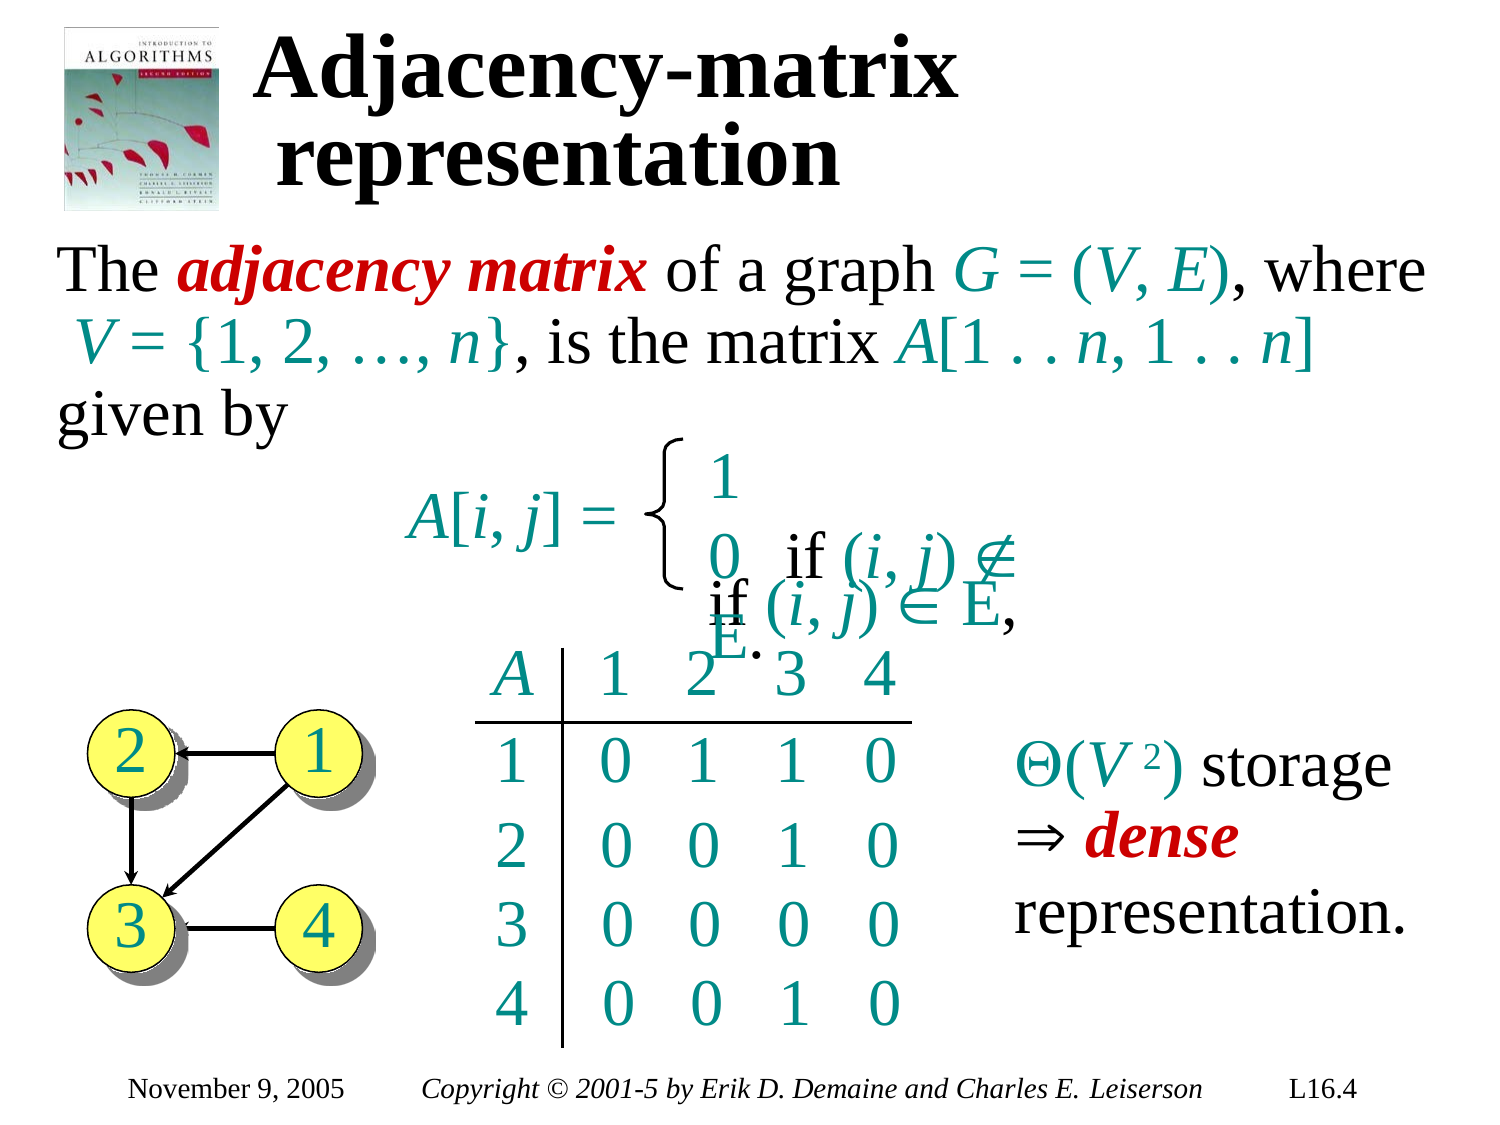

# Adjacency-matrix  representation
The adjacency matrix of a graph G = (V, E), where  V = {1, 2, …, n}, is the matrix A[1 . . n, 1 . . n]  given by
1	if (i, j) ∈ E,

A[i, j] =
0	if (i, j) ∉ E.
| A |  |  | 1 | 2 | 3 | 4 |
| --- | --- | --- | --- | --- | --- | --- |
| 2 | 1 | 1 | 0 | 1 | 1 | 0 |
|  |  | 2 | 0 | 0 | 1 | 0 |
| 3 | 4 | 3 | 0 | 0 | 0 | 0 |
|  |  | 4 | 0 | 0 | 1 | 0 |

Θ(V 2) storage
⇒ dense
representation.

November 9, 2005
Copyright © 2001-5 by Erik D. Demaine and Charles E. Leiserson
L16.4